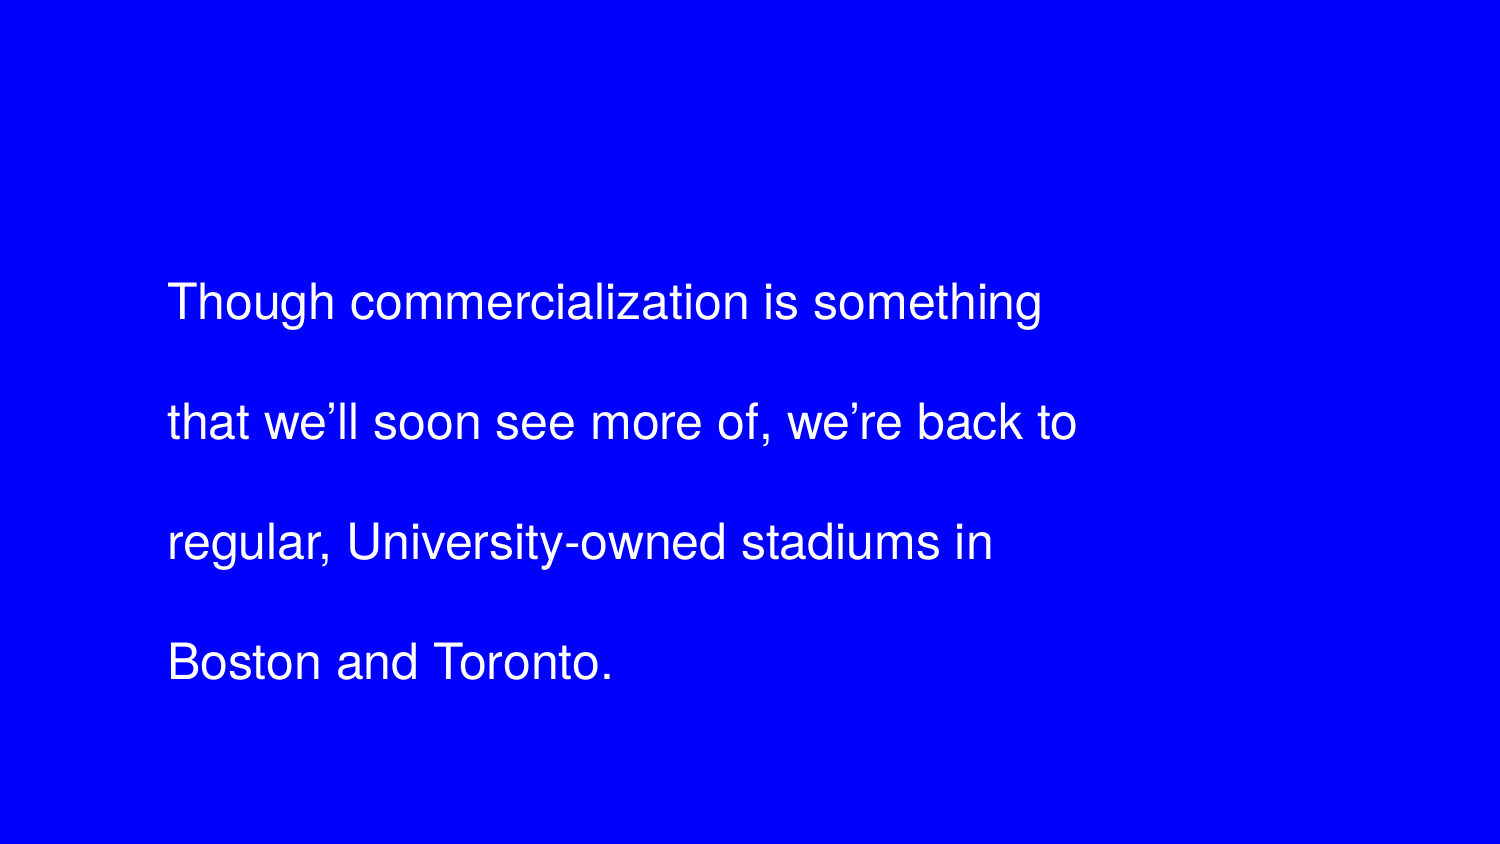

Though commercialization is something that we’ll soon see more of, we’re back to regular, University-owned stadiums in Boston and Toronto.